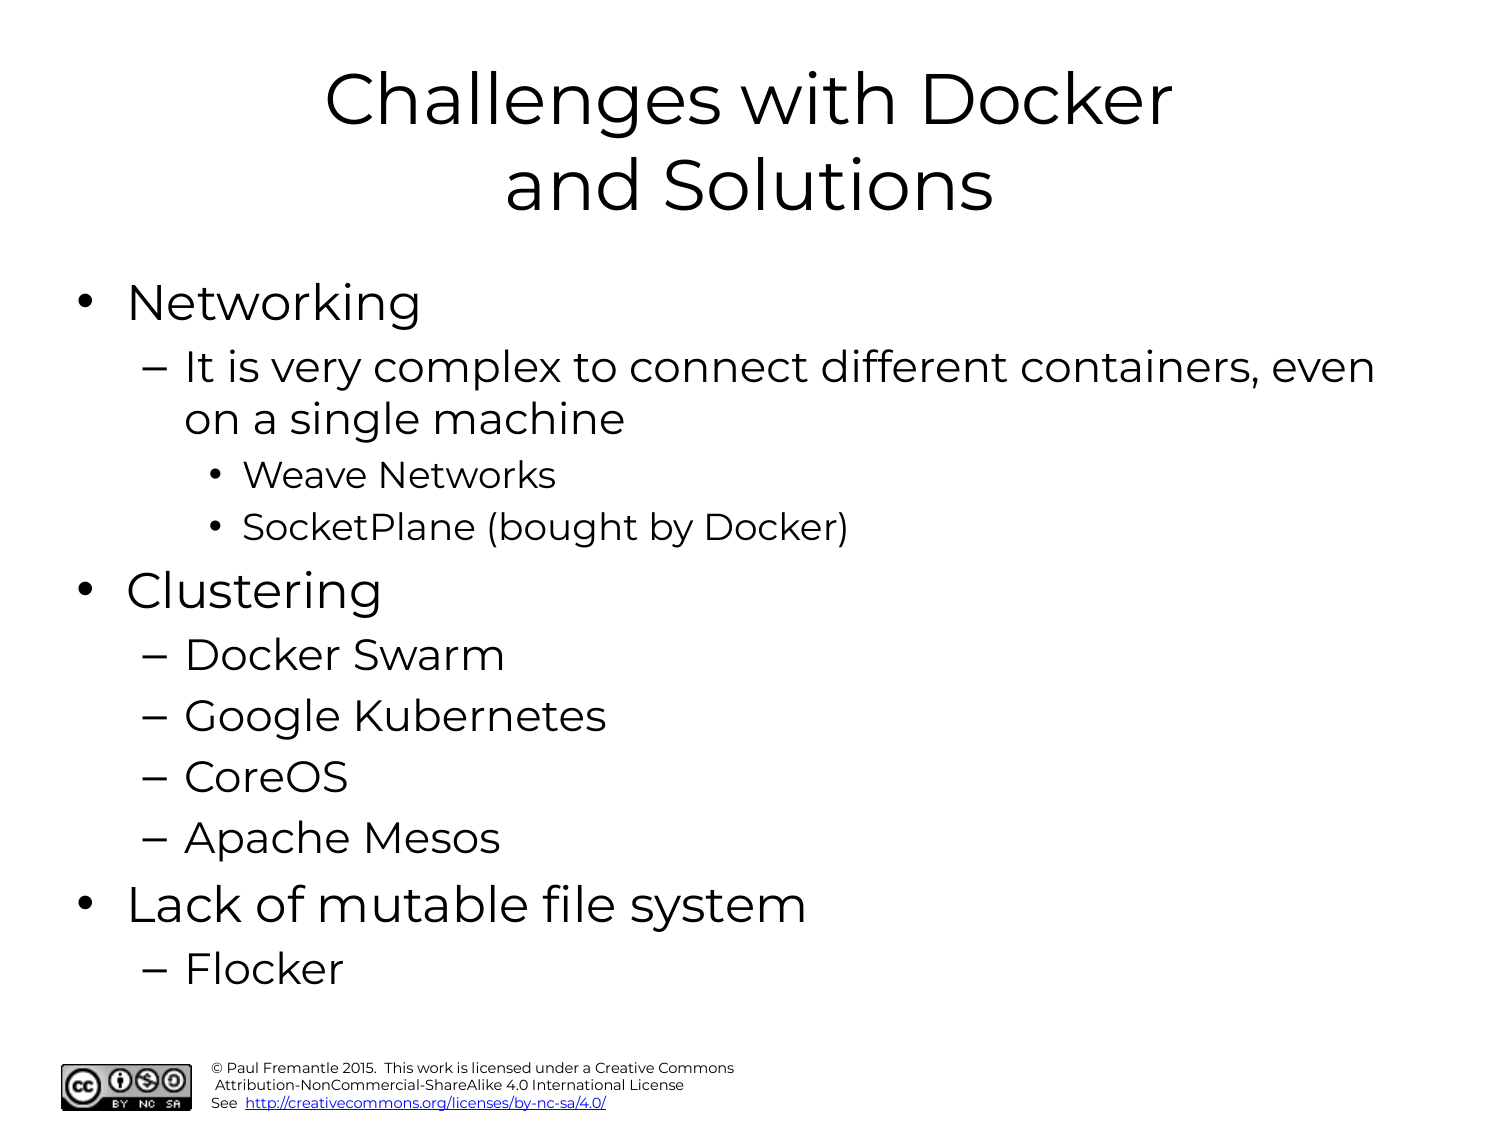

# Challenges with Docker and Solutions
Networking
It is very complex to connect different containers, even on a single machine
Weave Networks
SocketPlane (bought by Docker)
Clustering
Docker Swarm
Google Kubernetes
CoreOS
Apache Mesos
Lack of mutable file system
Flocker